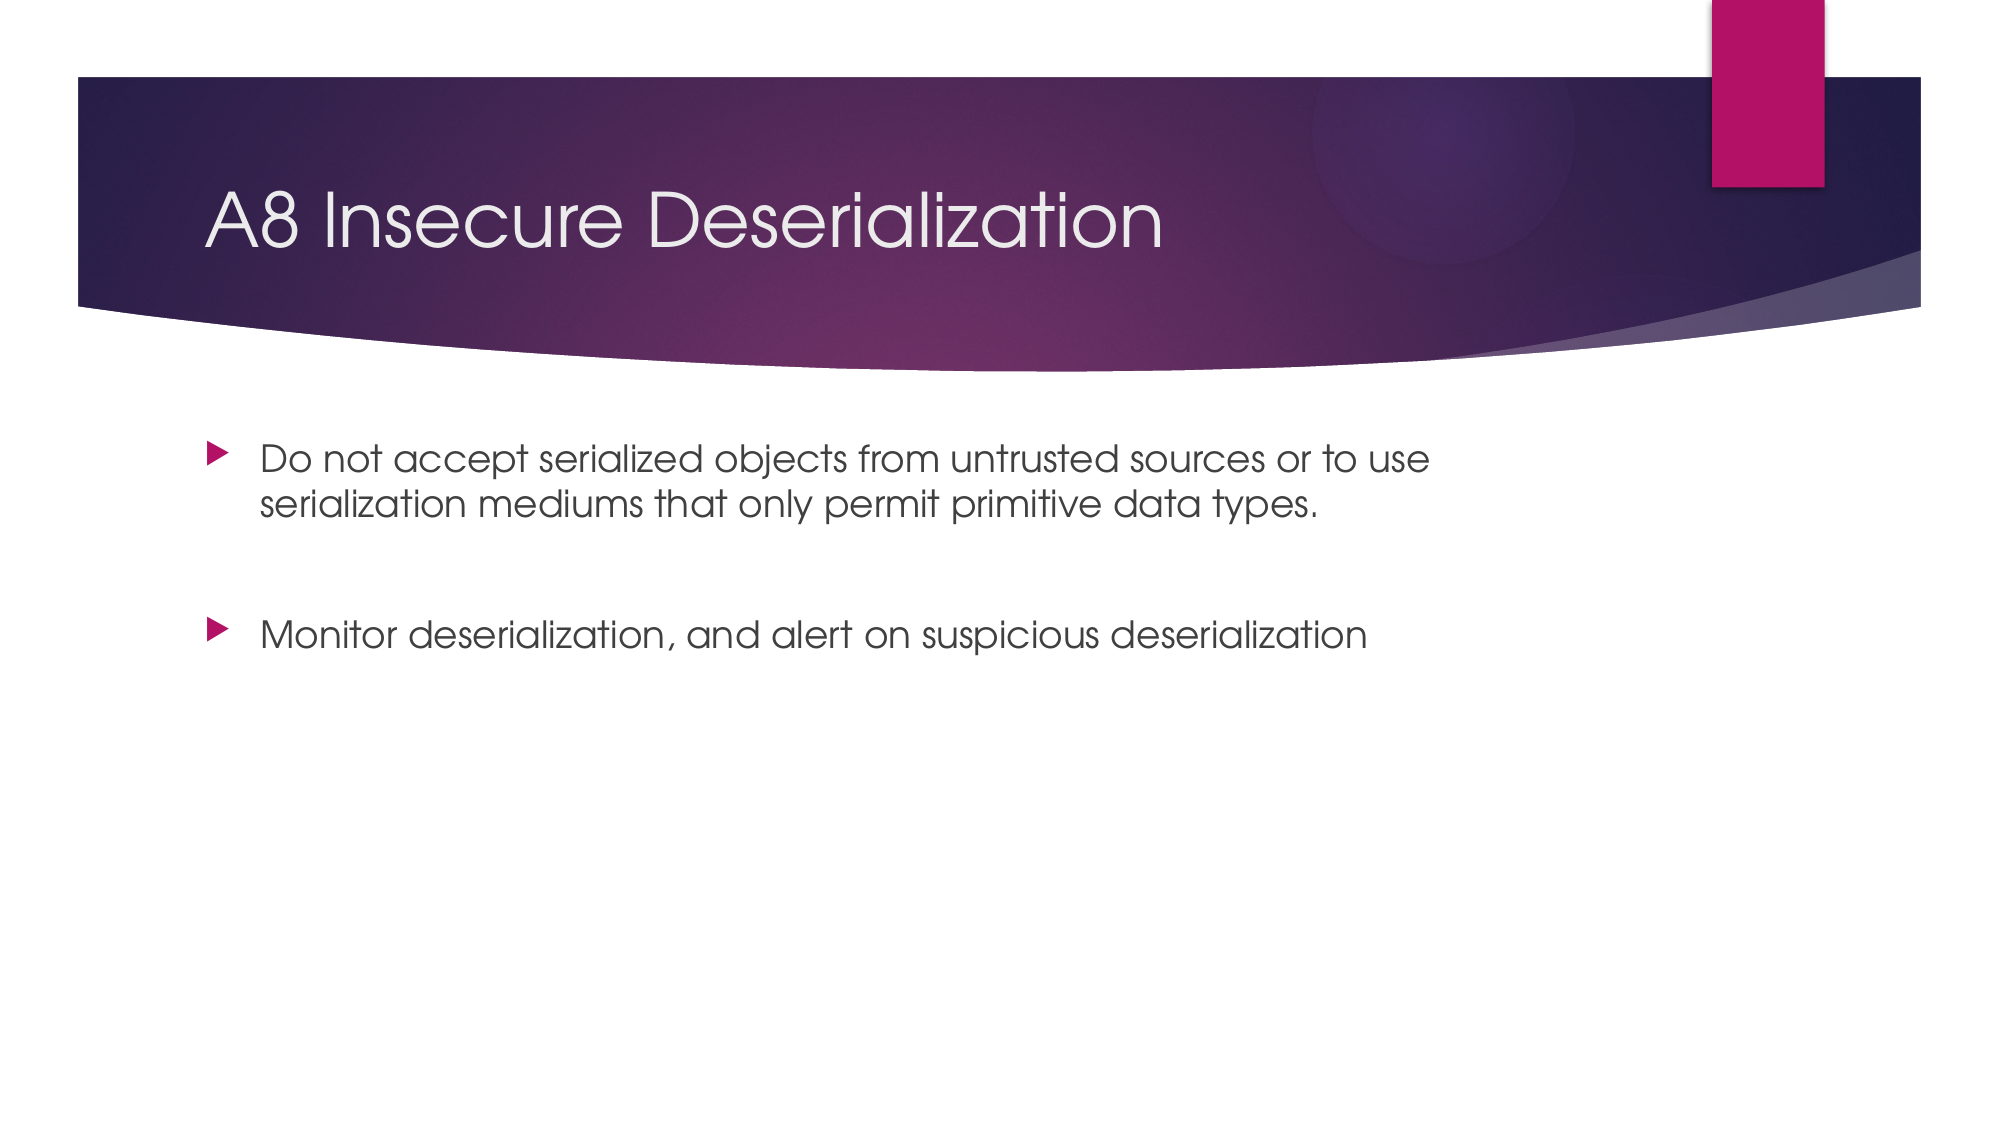

# A8 Insecure Deserialization
Do not accept serialized objects from untrusted sources or to use serialization mediums that only permit primitive data types.

Monitor deserialization, and alert on suspicious deserialization